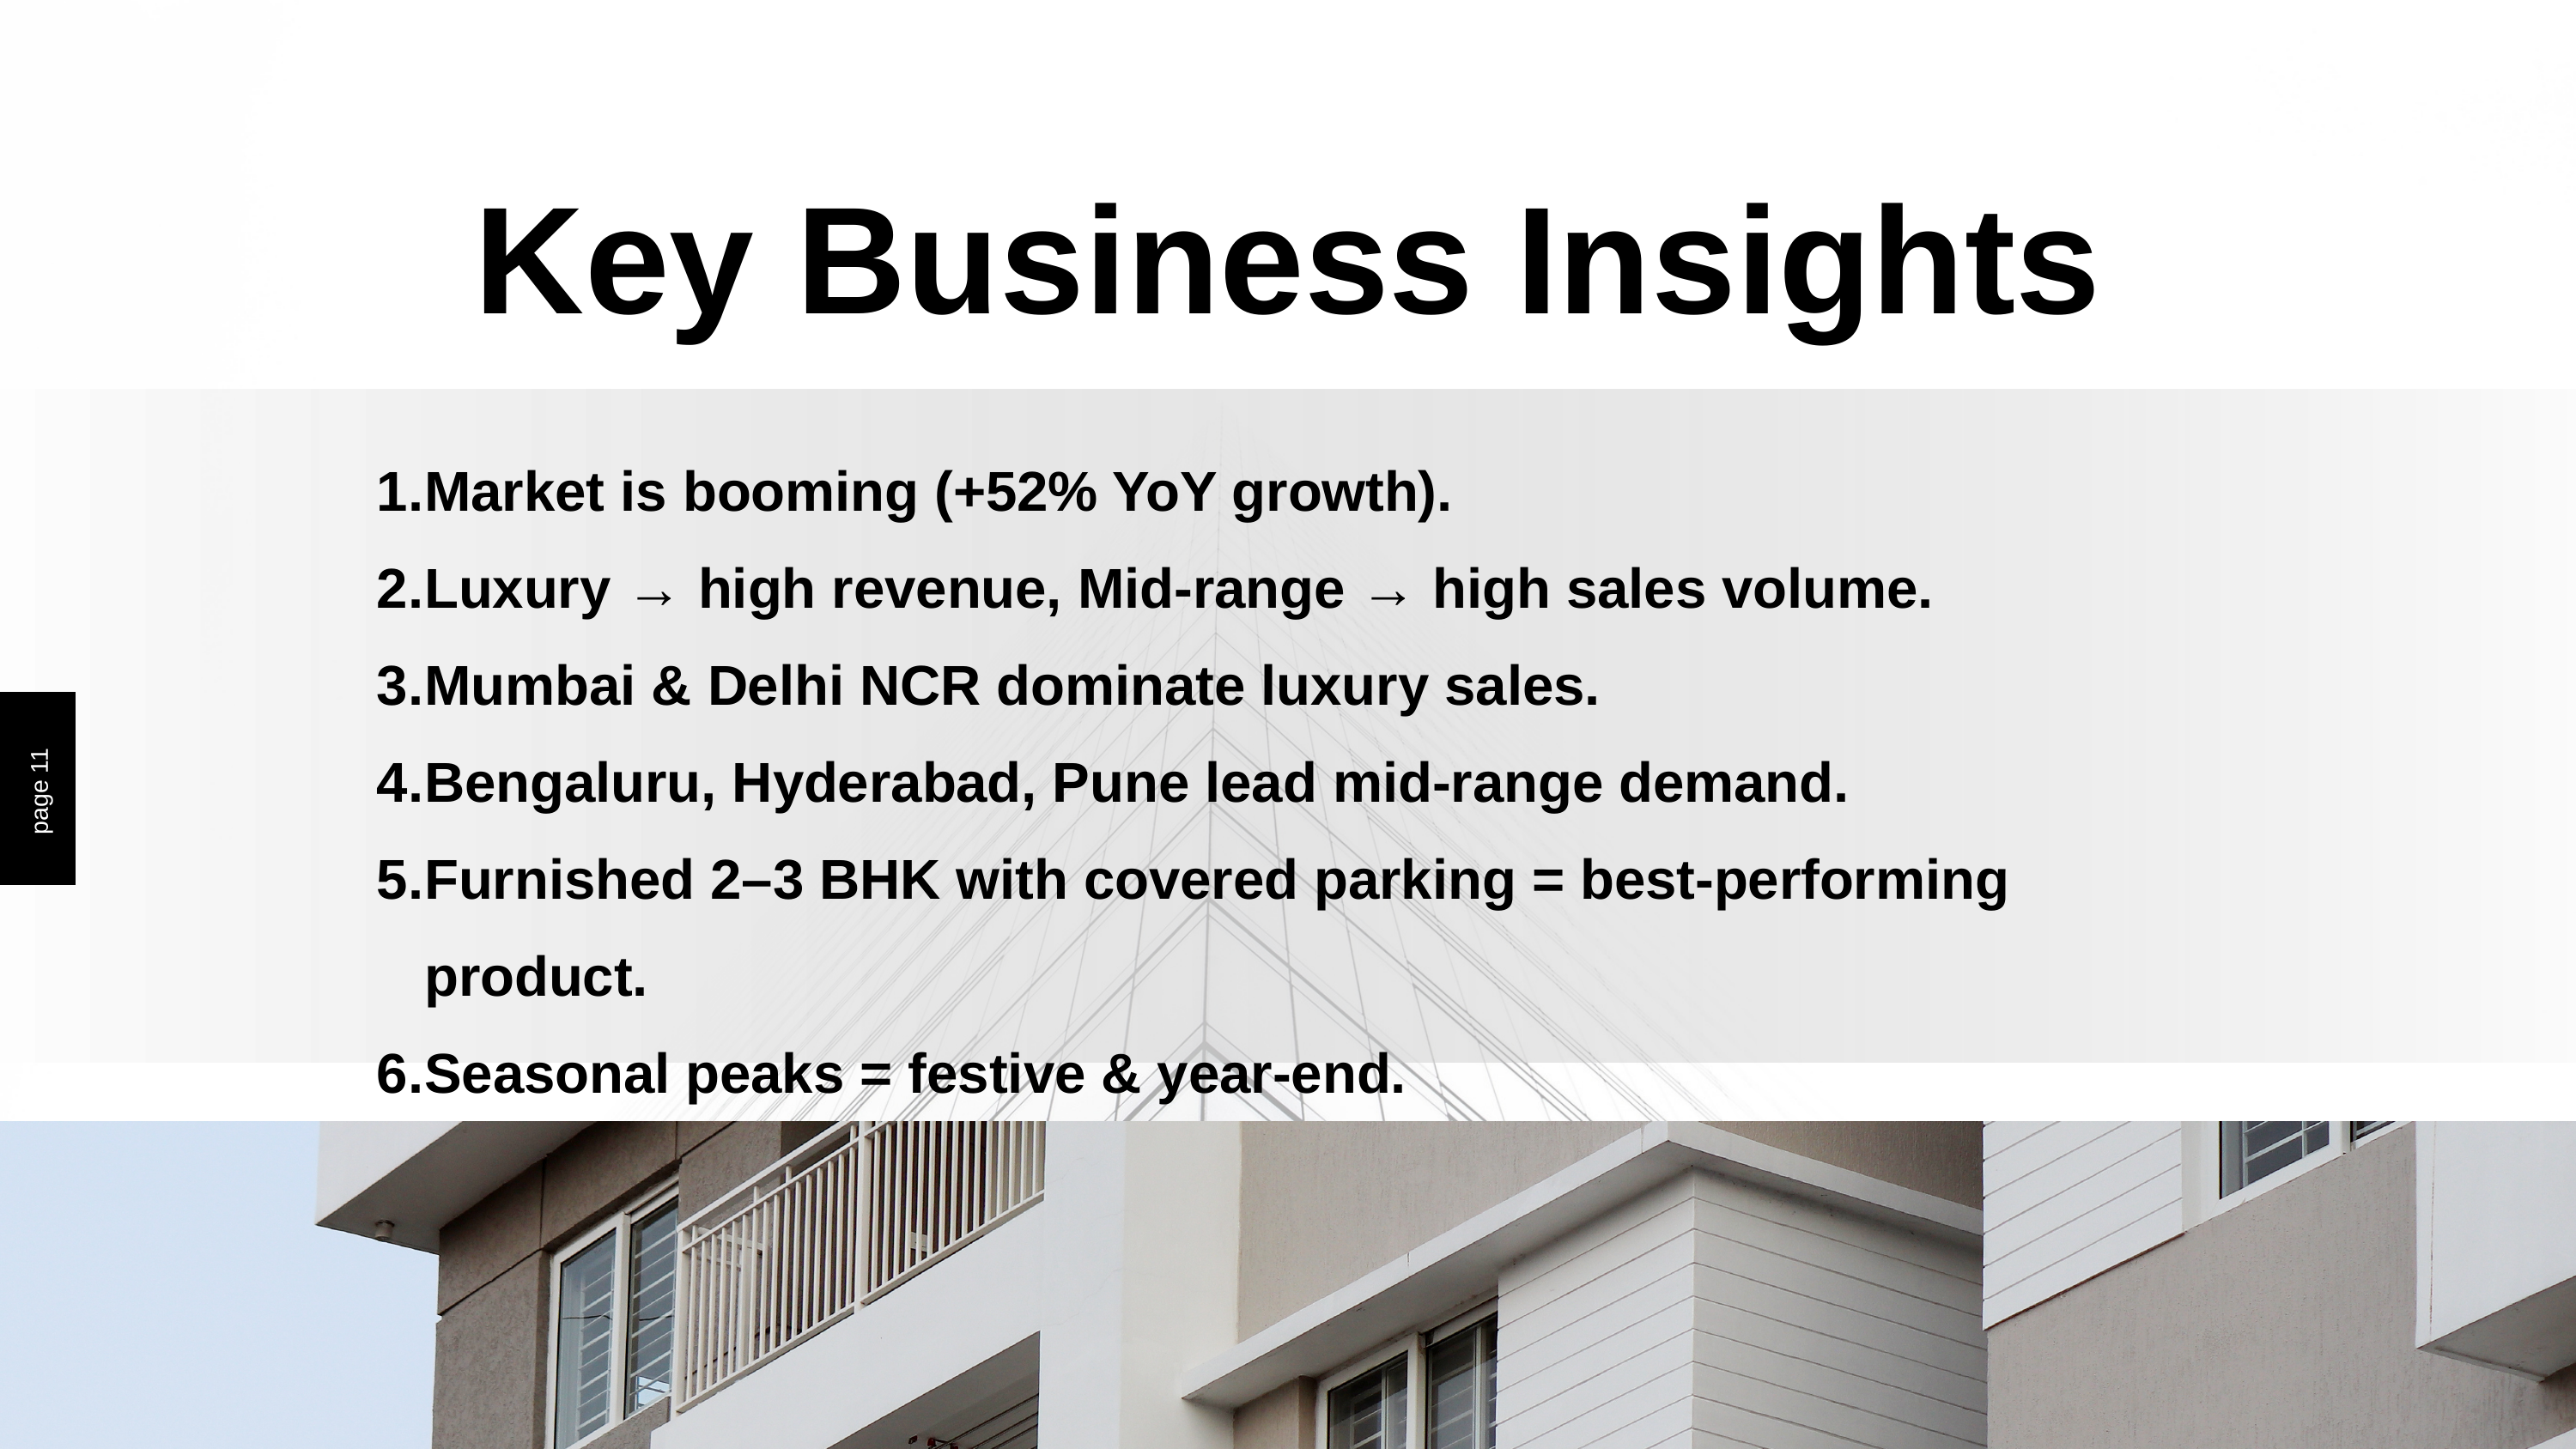

Key Business Insights

Market is booming (+52% YoY growth).
Luxury → high revenue, Mid-range → high sales volume.
Mumbai & Delhi NCR dominate luxury sales.
Bengaluru, Hyderabad, Pune lead mid-range demand.
Furnished 2–3 BHK with covered parking = best-performing product.
Seasonal peaks = festive & year-end.

page 11

www.reallygreatsite.com